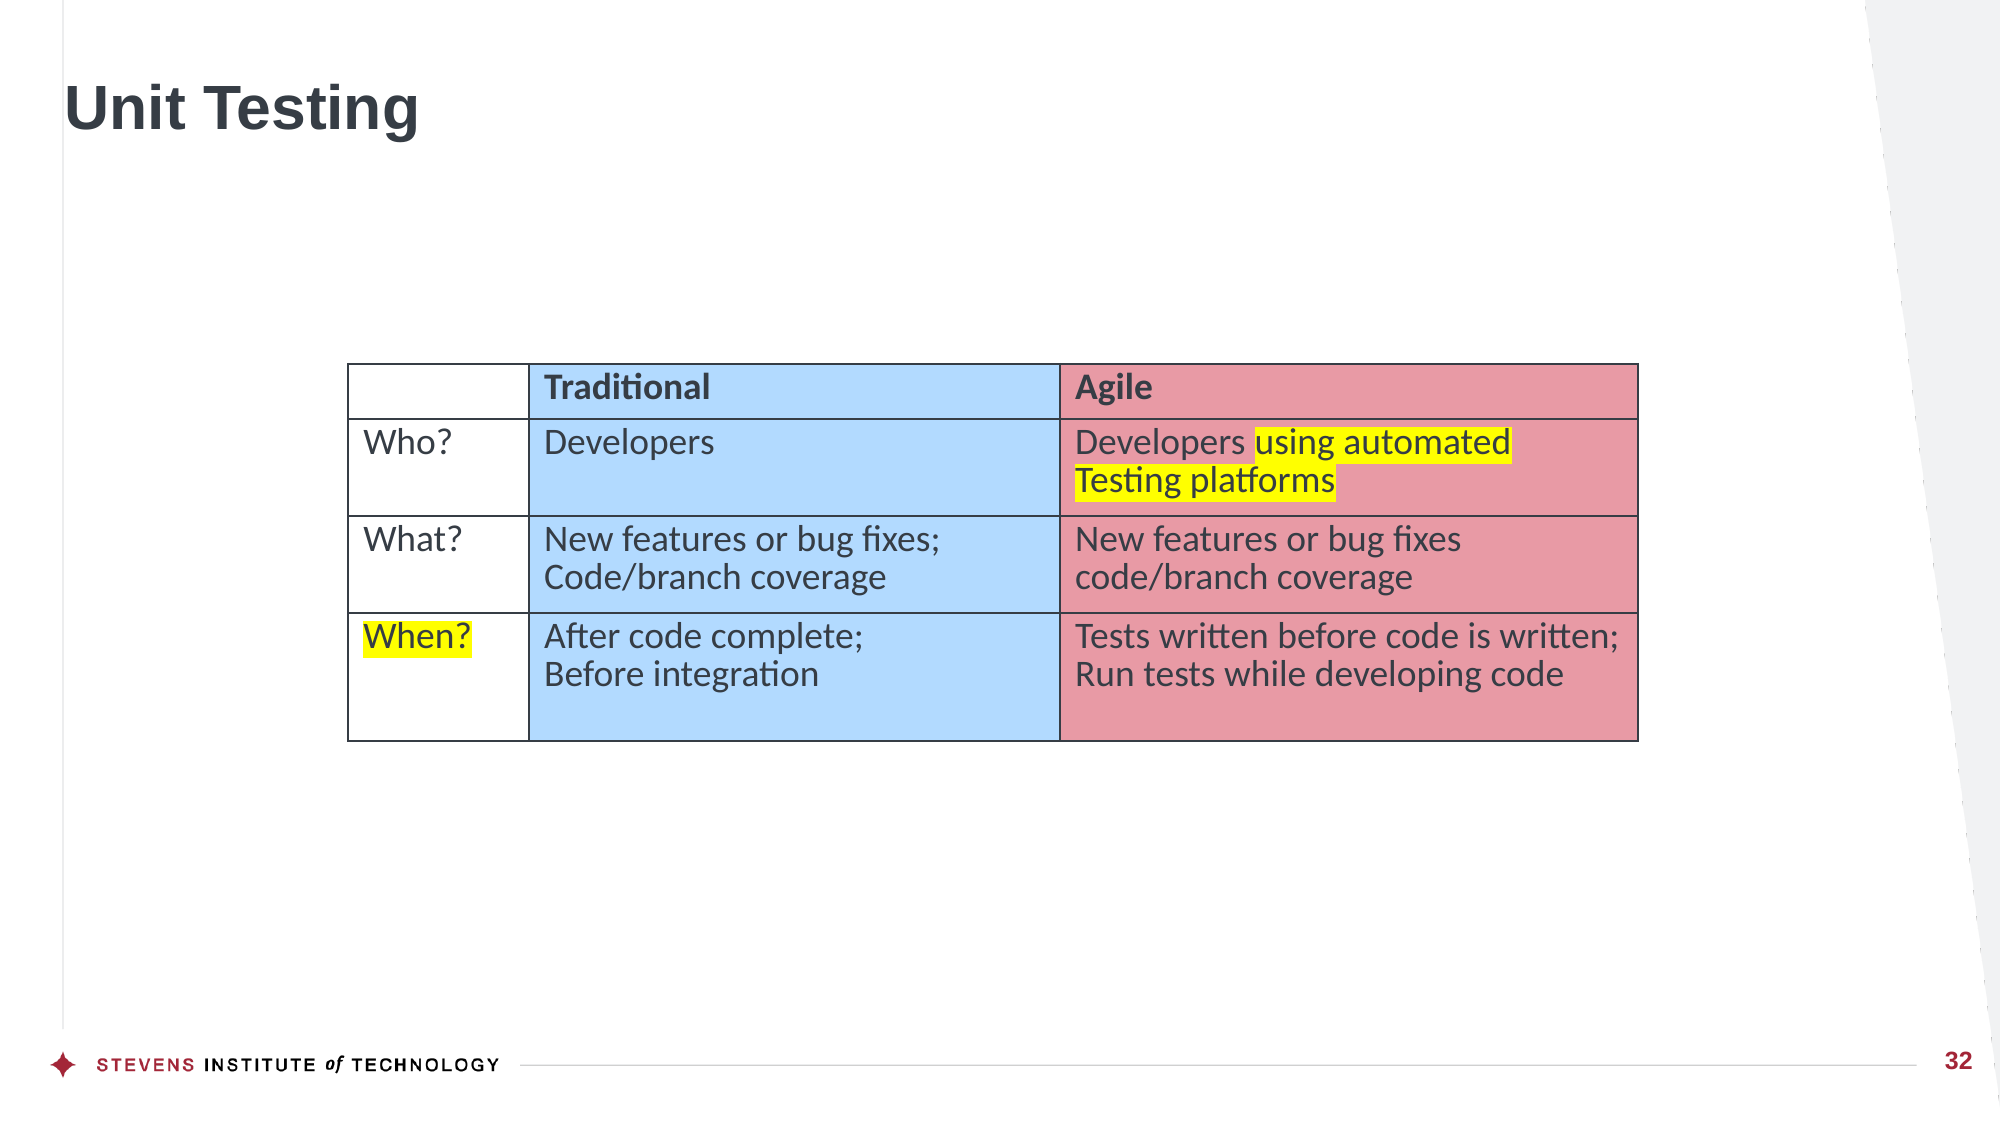

# Unit Testing
|  | Traditional | Agile |
| --- | --- | --- |
| Who? | Developers | Developers using automated Testing platforms |
| What? | New features or bug fixes; Code/branch coverage | New features or bug fixes code/branch coverage |
| When? | After code complete; Before integration | Tests written before code is written; Run tests while developing code |
32